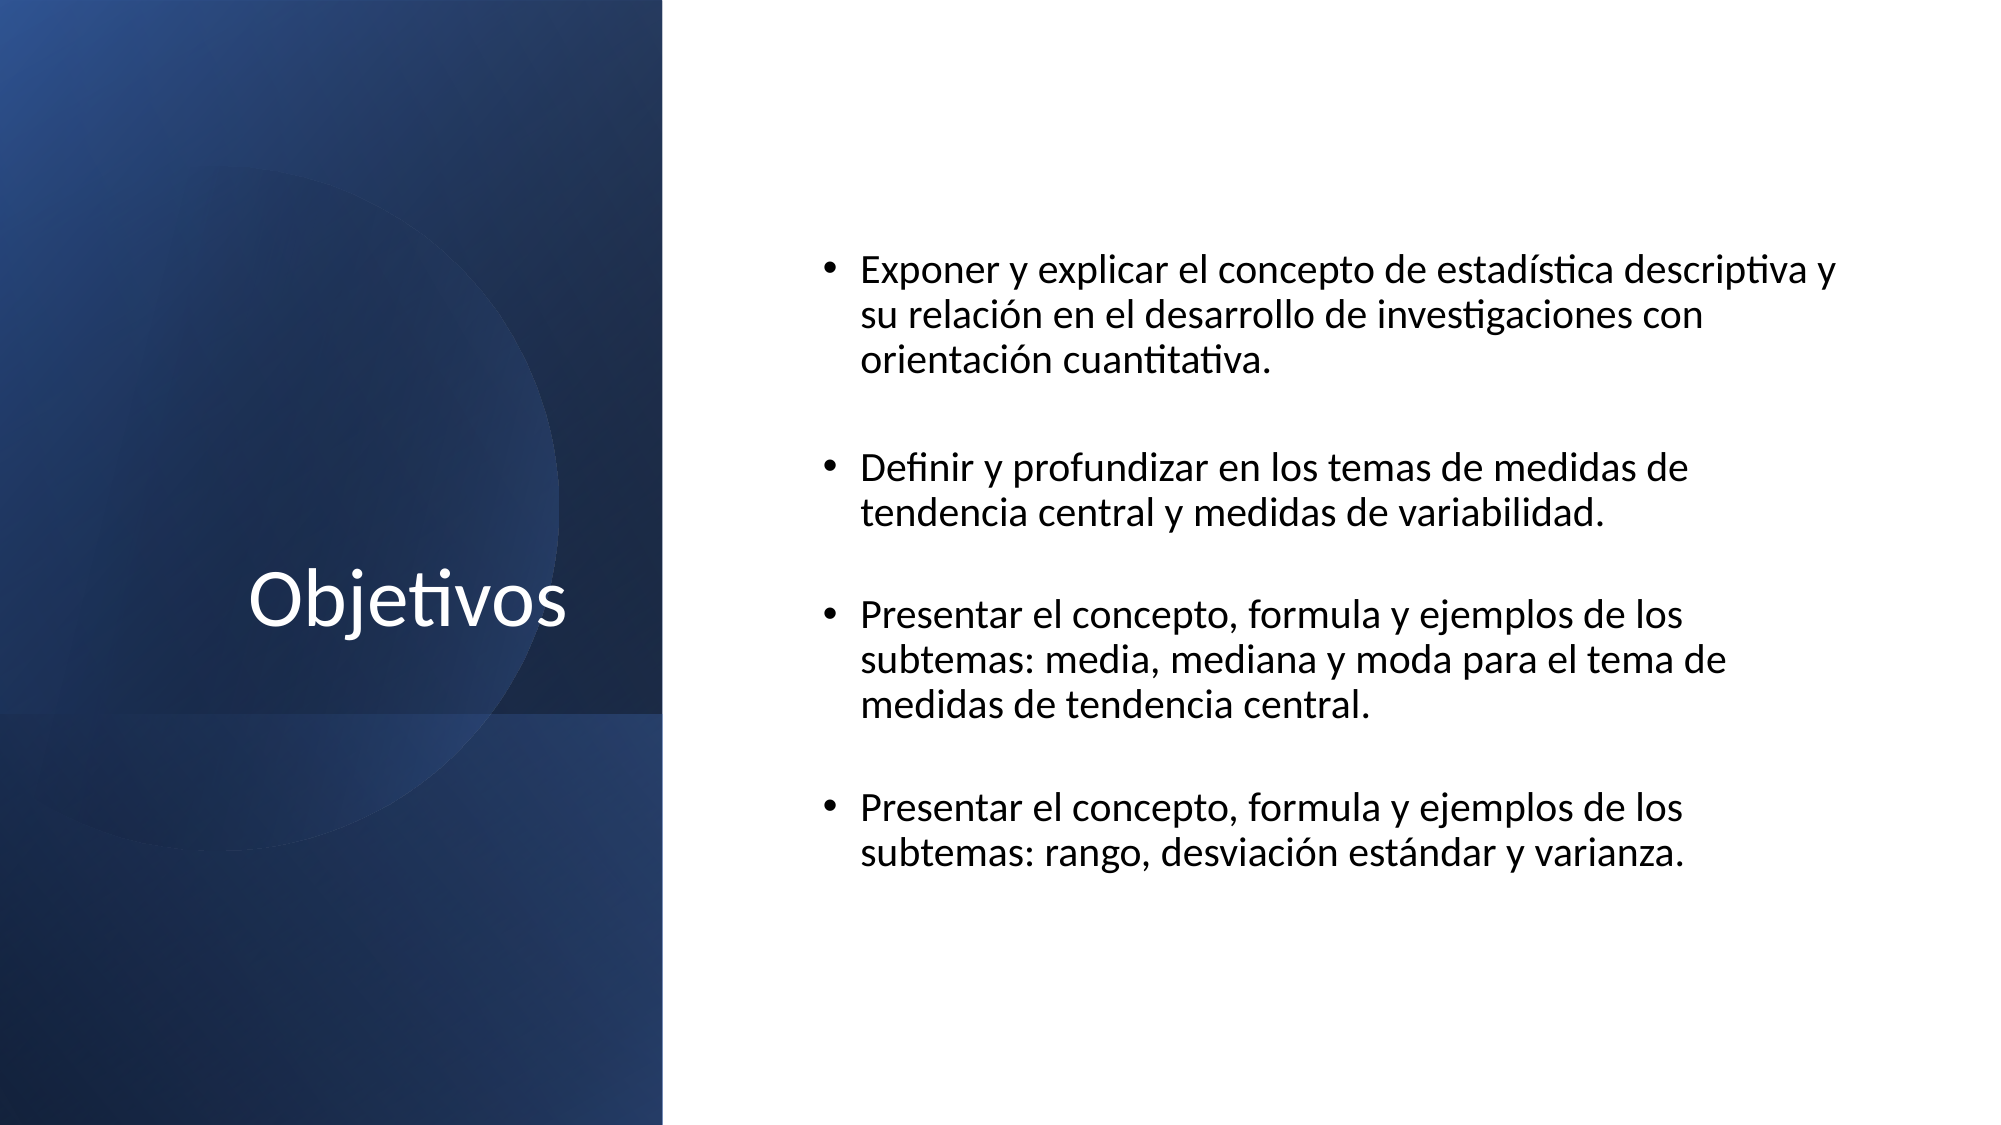

# Objetivos
Exponer y explicar el concepto de estadística descriptiva y su relación en el desarrollo de investigaciones con orientación cuantitativa.
Definir y profundizar en los temas de medidas de tendencia central y medidas de variabilidad.
Presentar el concepto, formula y ejemplos de los subtemas: media, mediana y moda para el tema de medidas de tendencia central.
Presentar el concepto, formula y ejemplos de los subtemas: rango, desviación estándar y varianza.